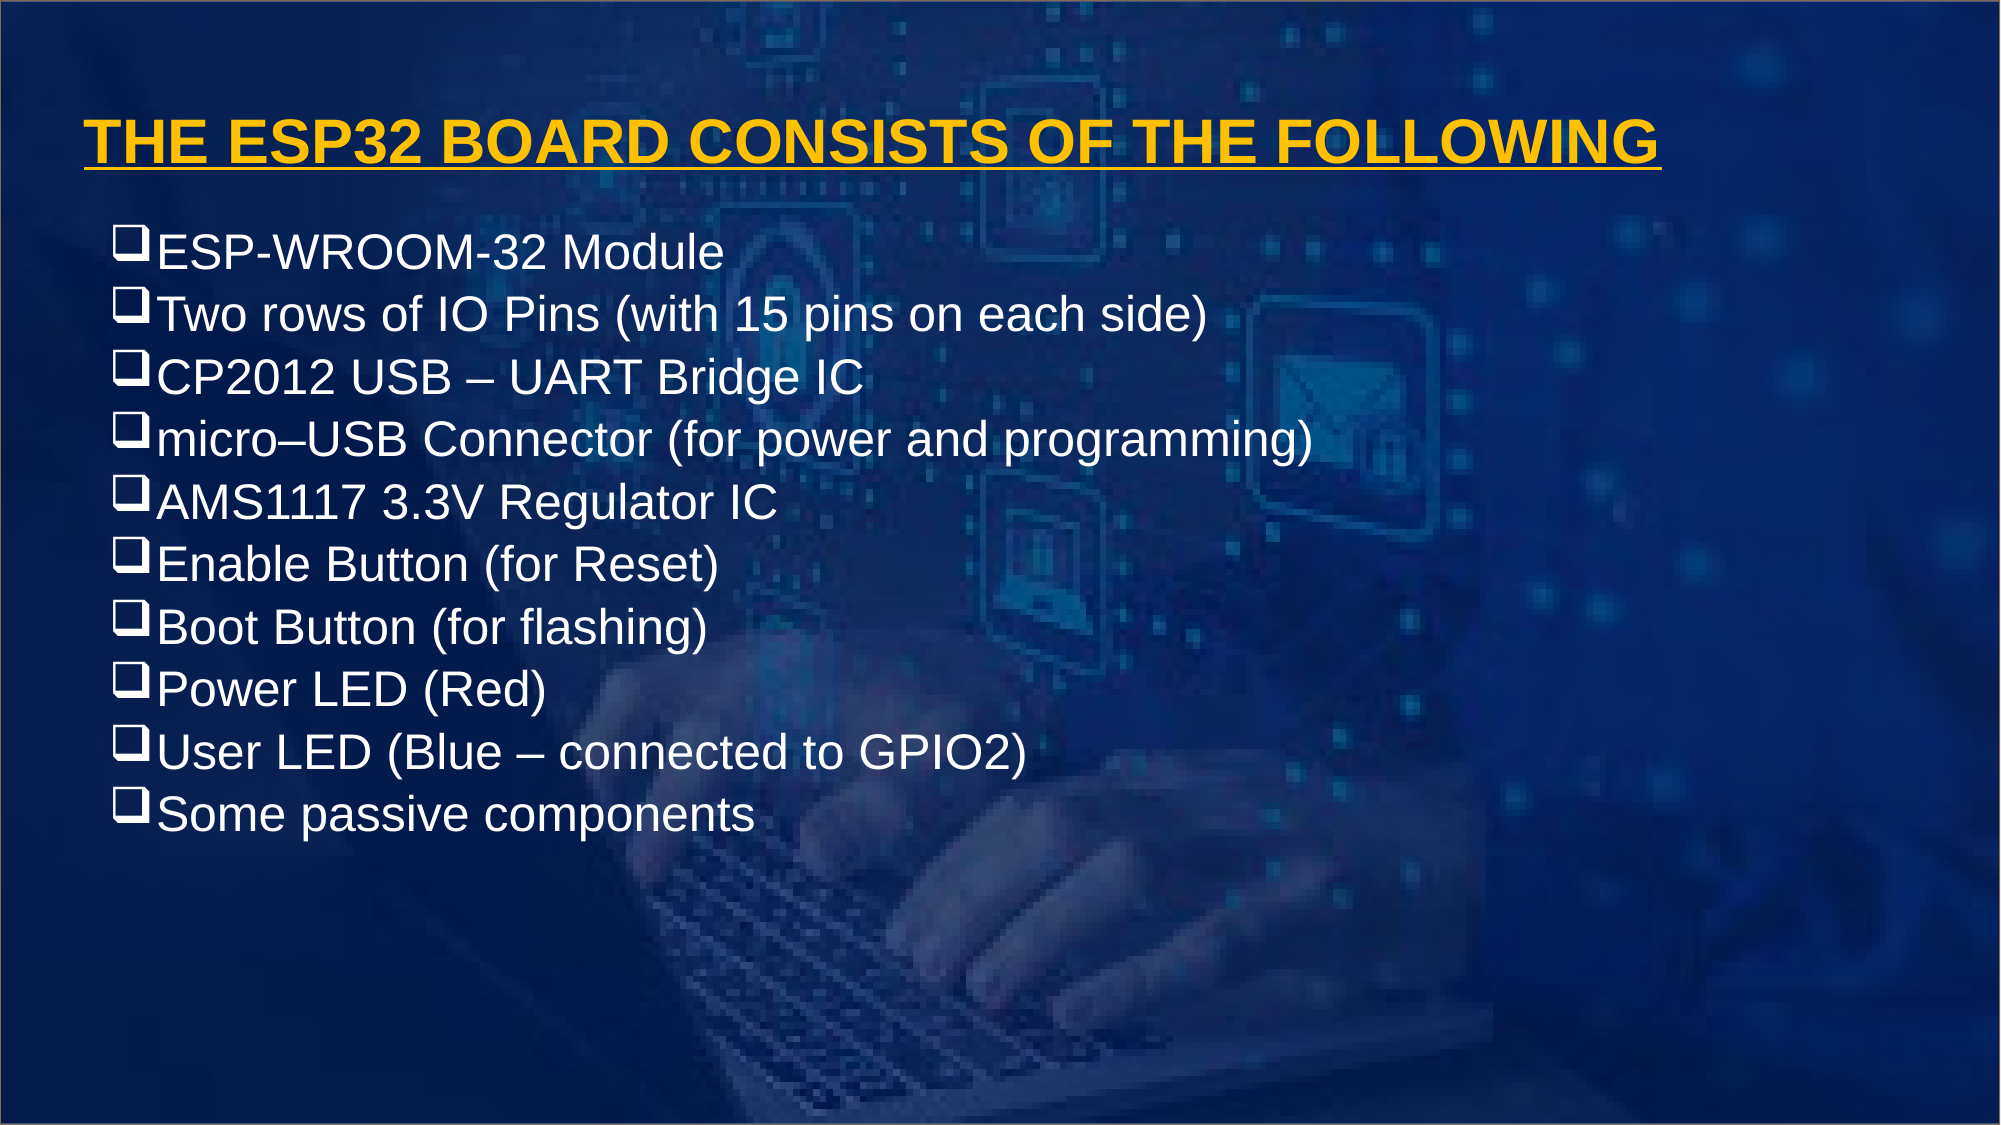

# the ESP32 Board consists of the following

ESP-WROOM-32 Module
Two rows of IO Pins (with 15 pins on each side)
CP2012 USB – UART Bridge IC
micro–USB Connector (for power and programming)
AMS1117 3.3V Regulator IC
Enable Button (for Reset)
Boot Button (for flashing)
Power LED (Red)
User LED (Blue – connected to GPIO2)
Some passive components